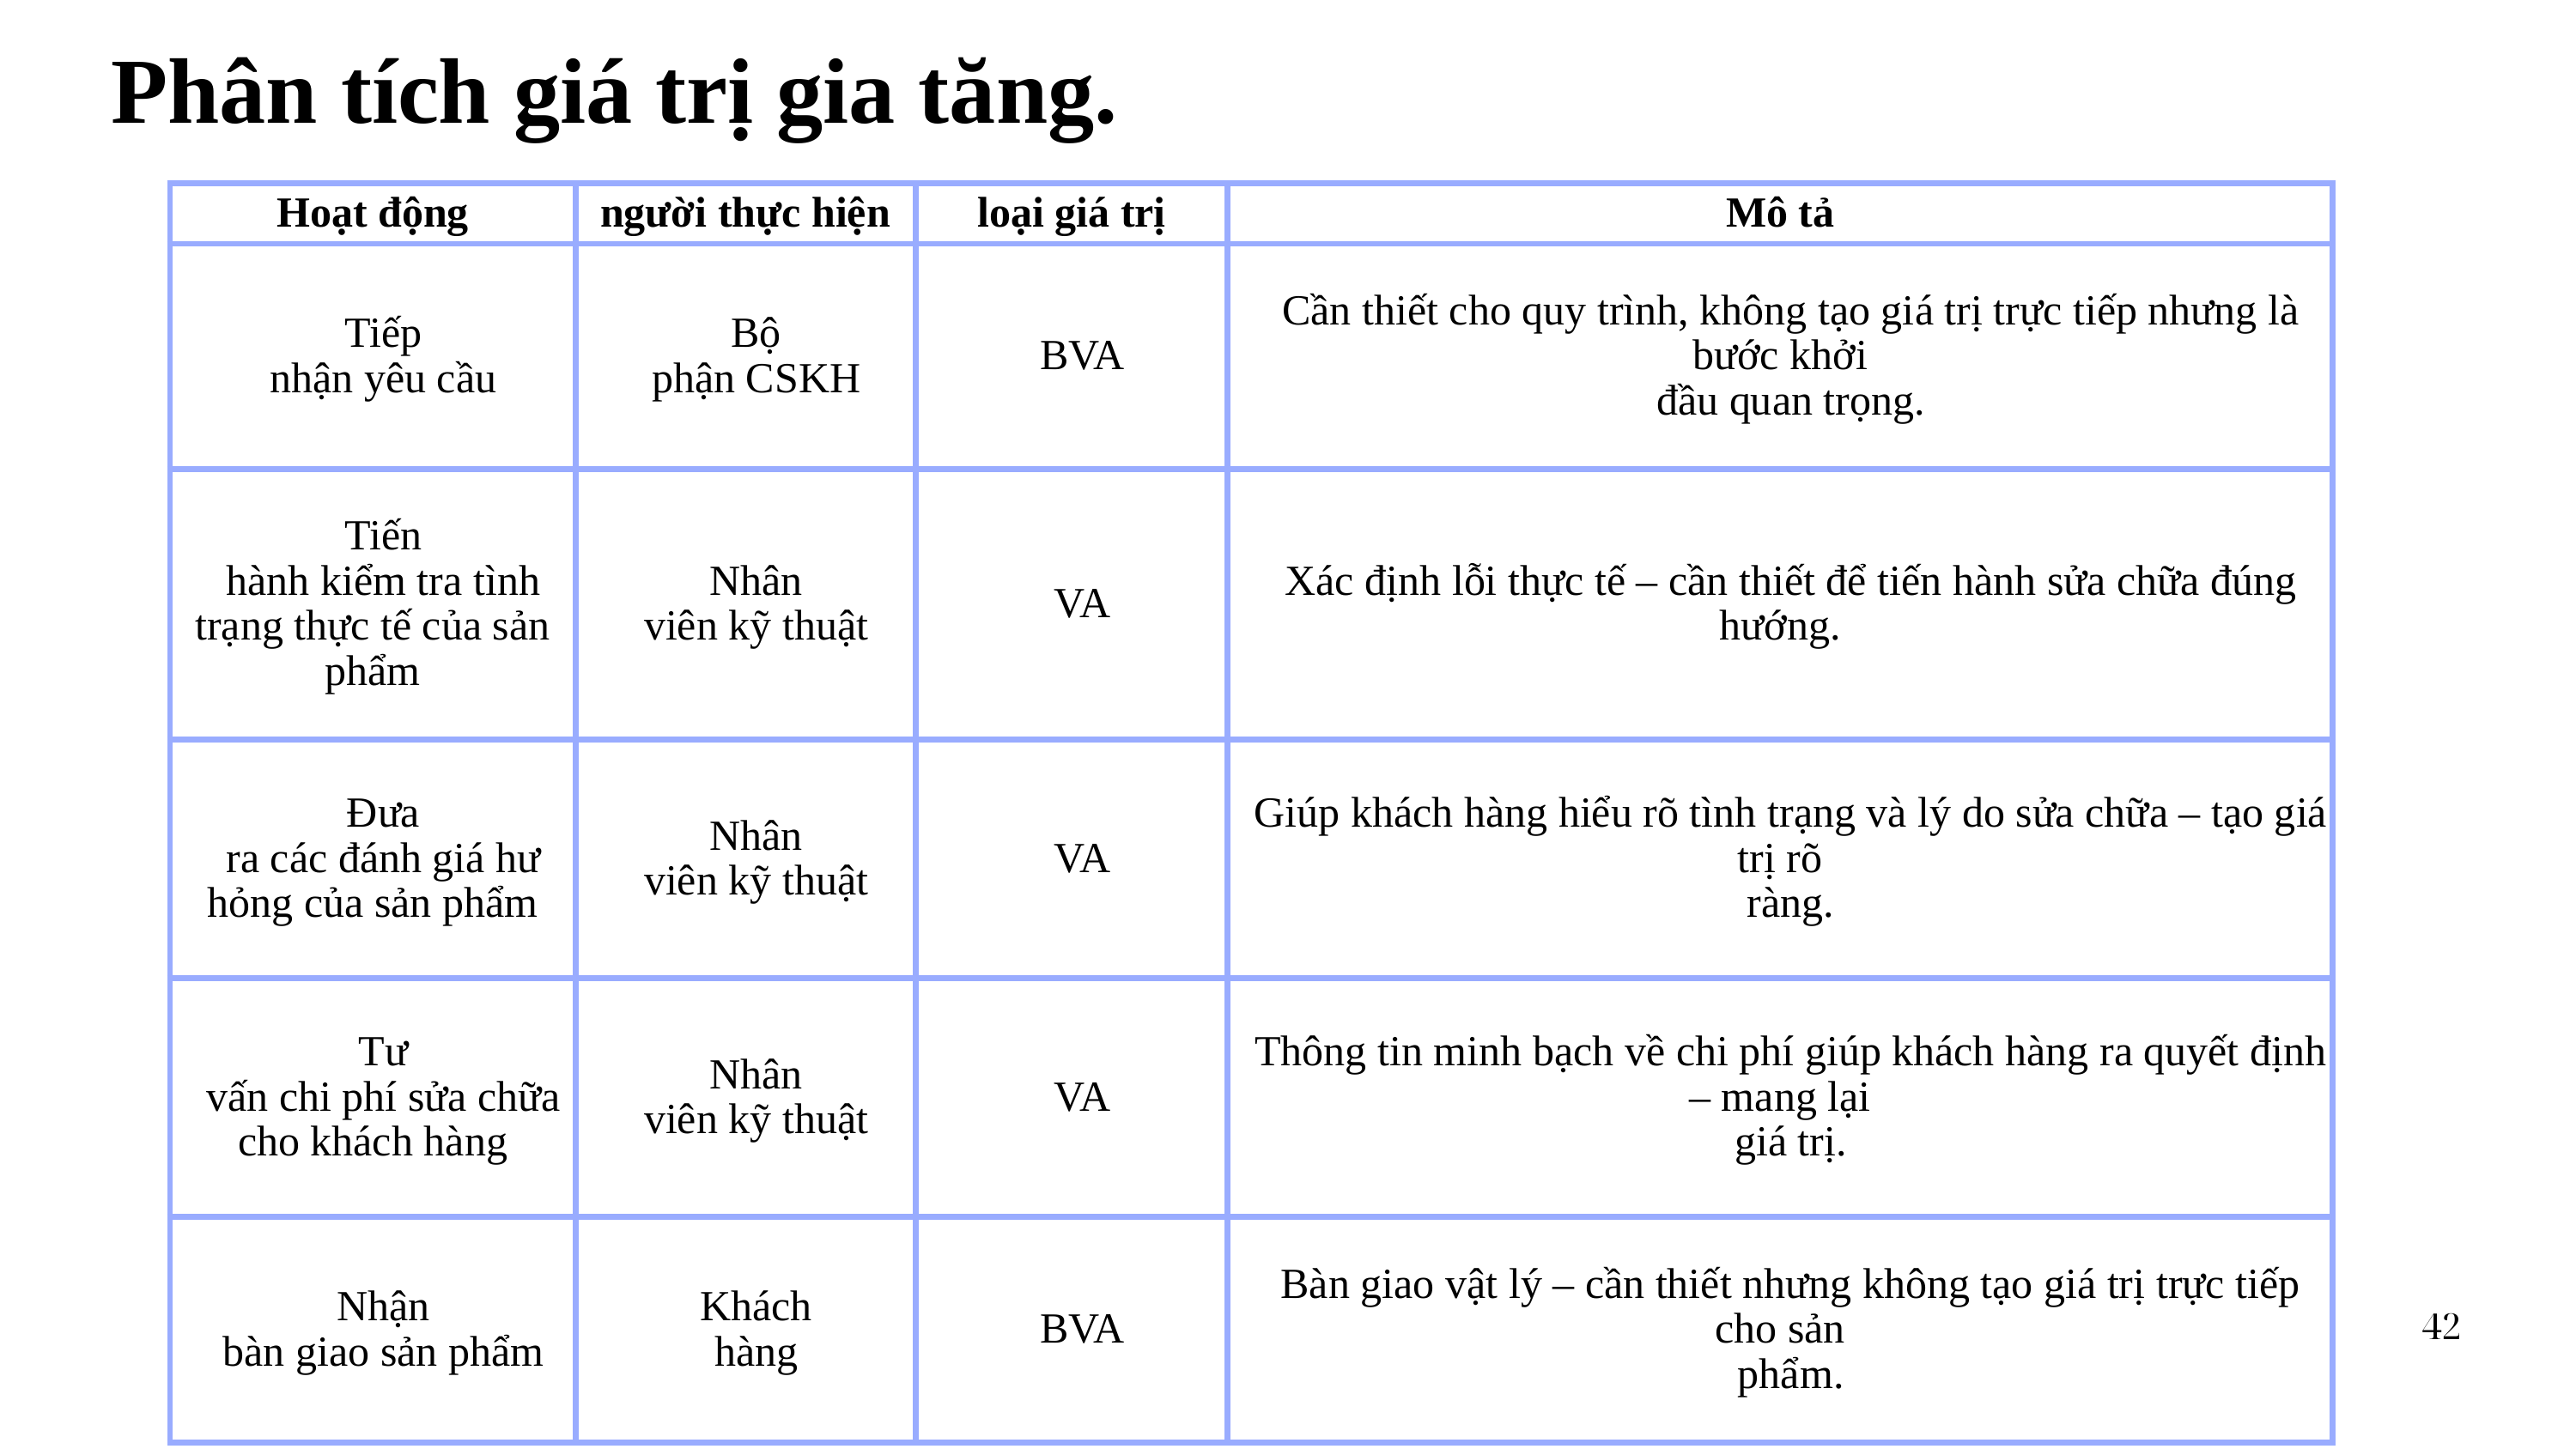

Phân tích giá trị gia tăng.
| Hoạt động | người thực hiện | loại giá trị | Mô tả |
| --- | --- | --- | --- |
| Tiếp nhận yêu cầu | Bộ phận CSKH | BVA | Cần thiết cho quy trình, không tạo giá trị trực tiếp nhưng là bước khởi đầu quan trọng. |
| Tiến hành kiểm tra tình trạng thực tế của sản phẩm | Nhân viên kỹ thuật | VA | Xác định lỗi thực tế – cần thiết để tiến hành sửa chữa đúng hướng. |
| Đưa ra các đánh giá hư hỏng của sản phẩm | Nhân viên kỹ thuật | VA | Giúp khách hàng hiểu rõ tình trạng và lý do sửa chữa – tạo giá trị rõ ràng. |
| Tư vấn chi phí sửa chữa cho khách hàng | Nhân viên kỹ thuật | VA | Thông tin minh bạch về chi phí giúp khách hàng ra quyết định – mang lại giá trị. |
| Nhận bàn giao sản phẩm | Khách hàng | BVA | Bàn giao vật lý – cần thiết nhưng không tạo giá trị trực tiếp cho sản phẩm. |
42